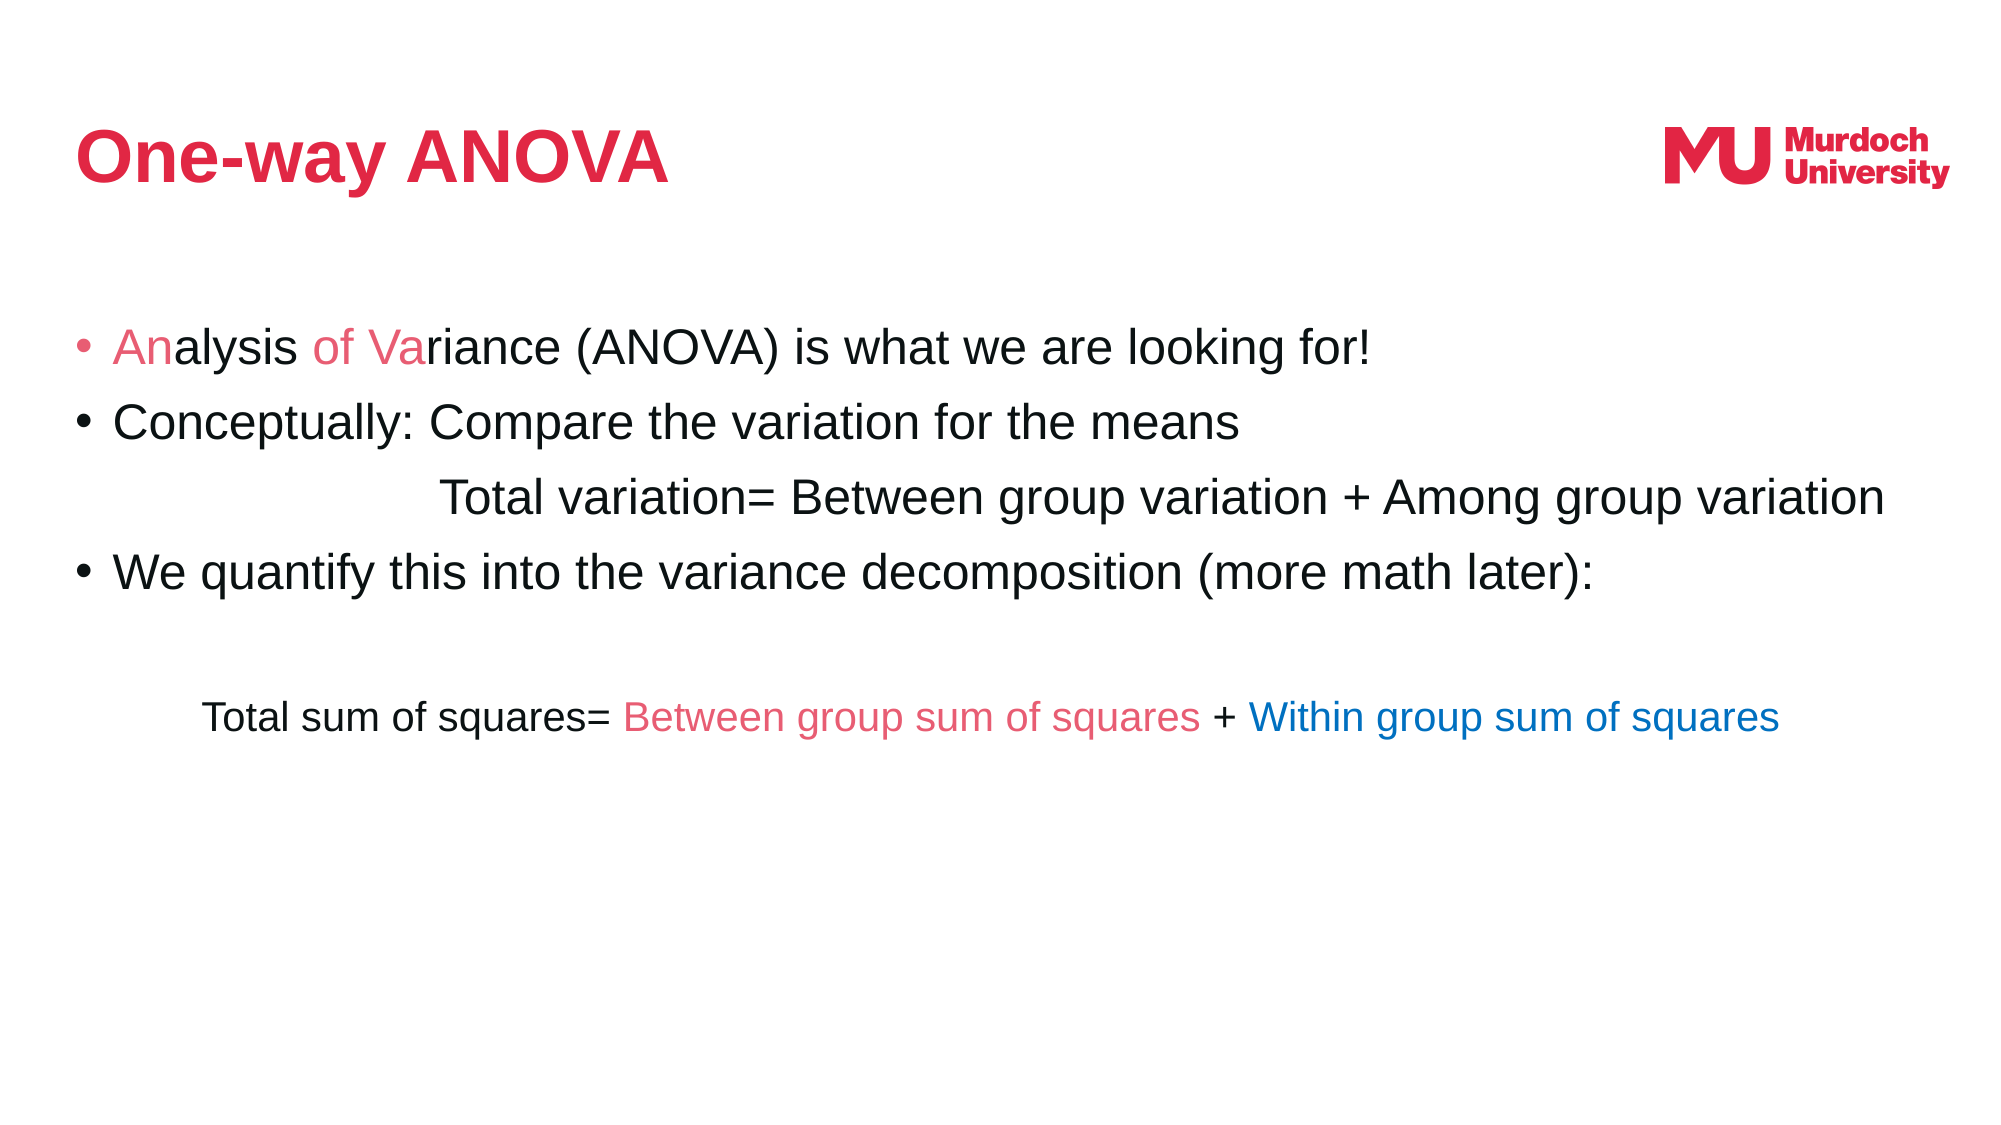

# One-way ANOVA
Analysis of Variance (ANOVA) is what we are looking for!
Conceptually: Compare the variation for the means
                          Total variation= Between group variation + Among group variation
We quantify this into the variance decomposition (more math later):

           Total sum of squares= Between group sum of squares + Within group sum of squares